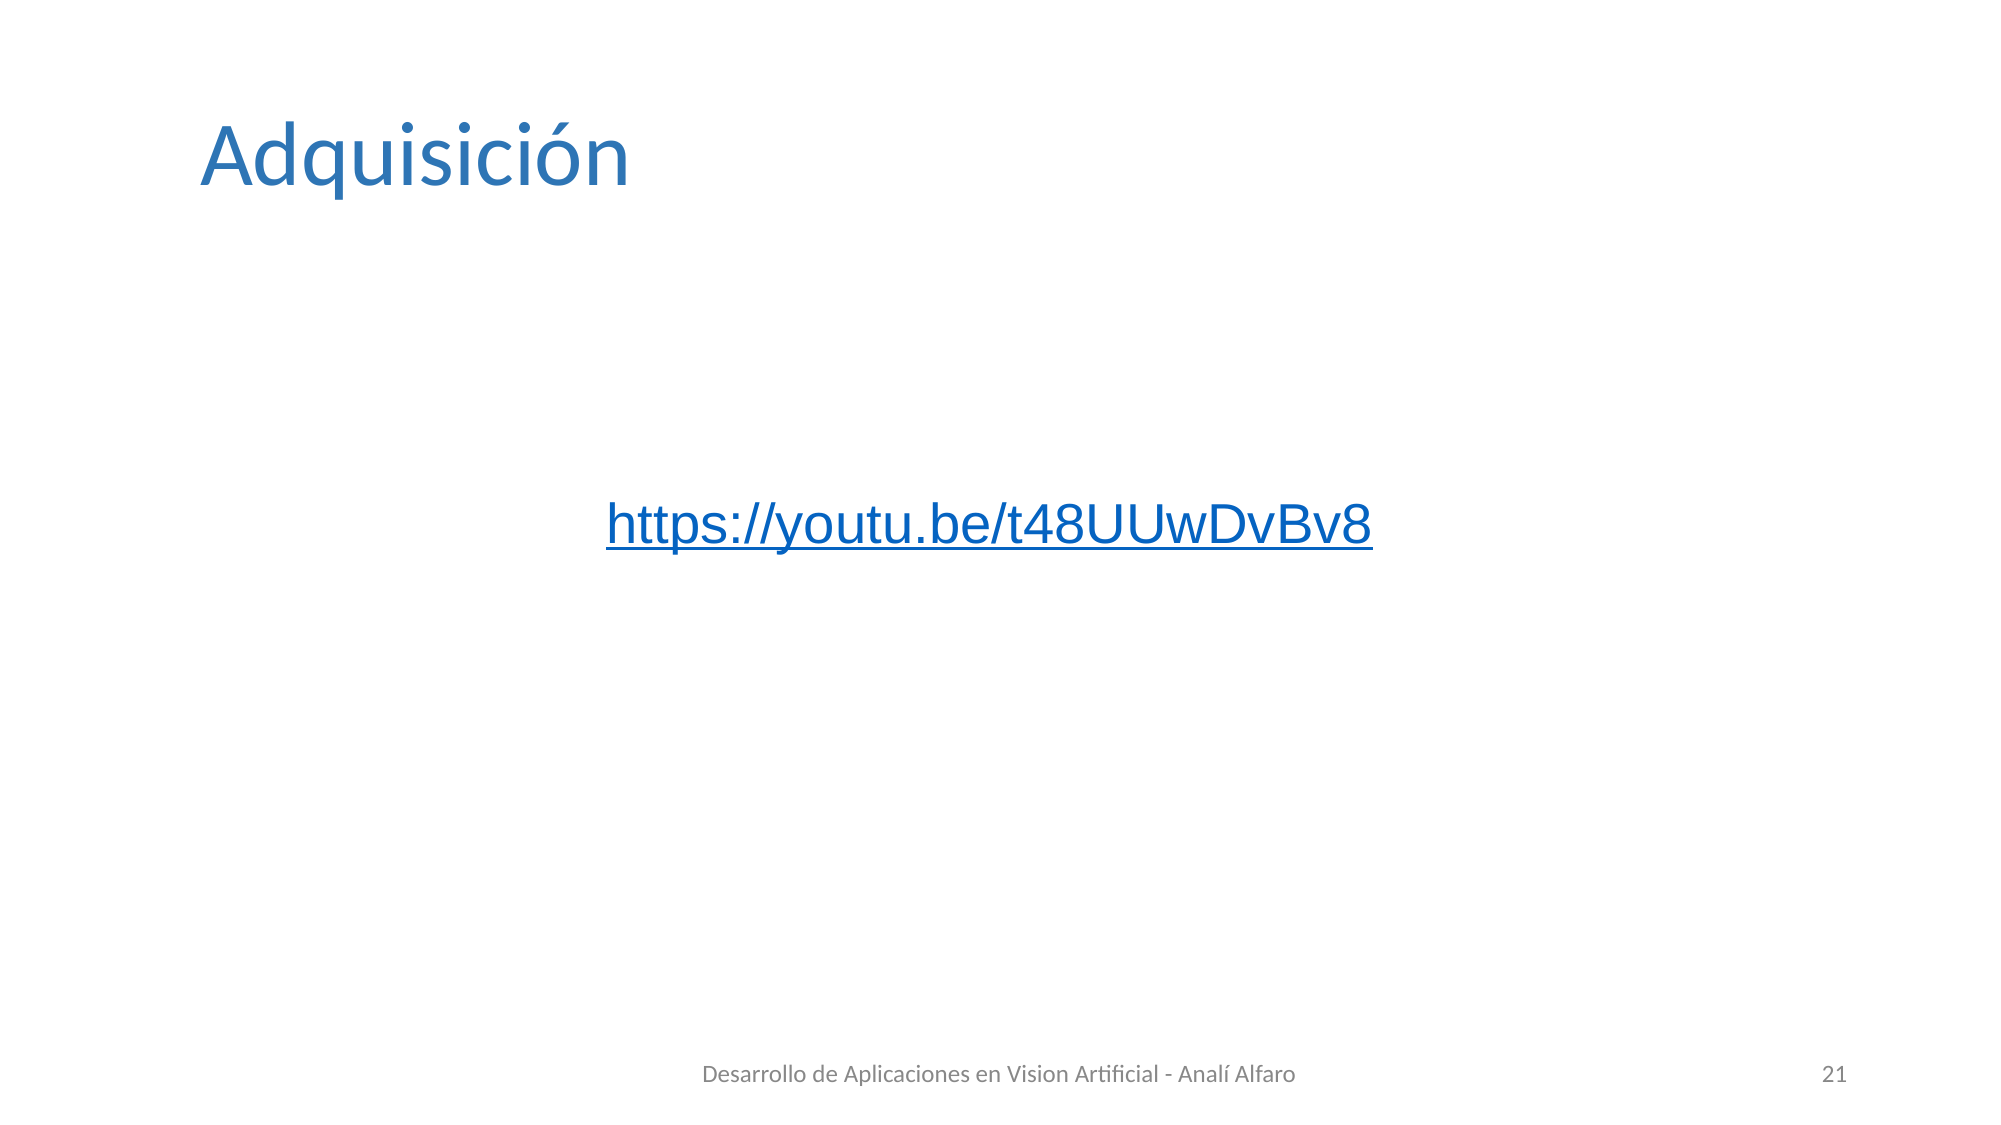

# Adquisición
https://youtu.be/t48UUwDvBv8

Desarrollo de Aplicaciones en Vision Artificial - Analí Alfaro
21
Digital Image Processing 3rd Ed. by Gonzalez and Woods. 2008